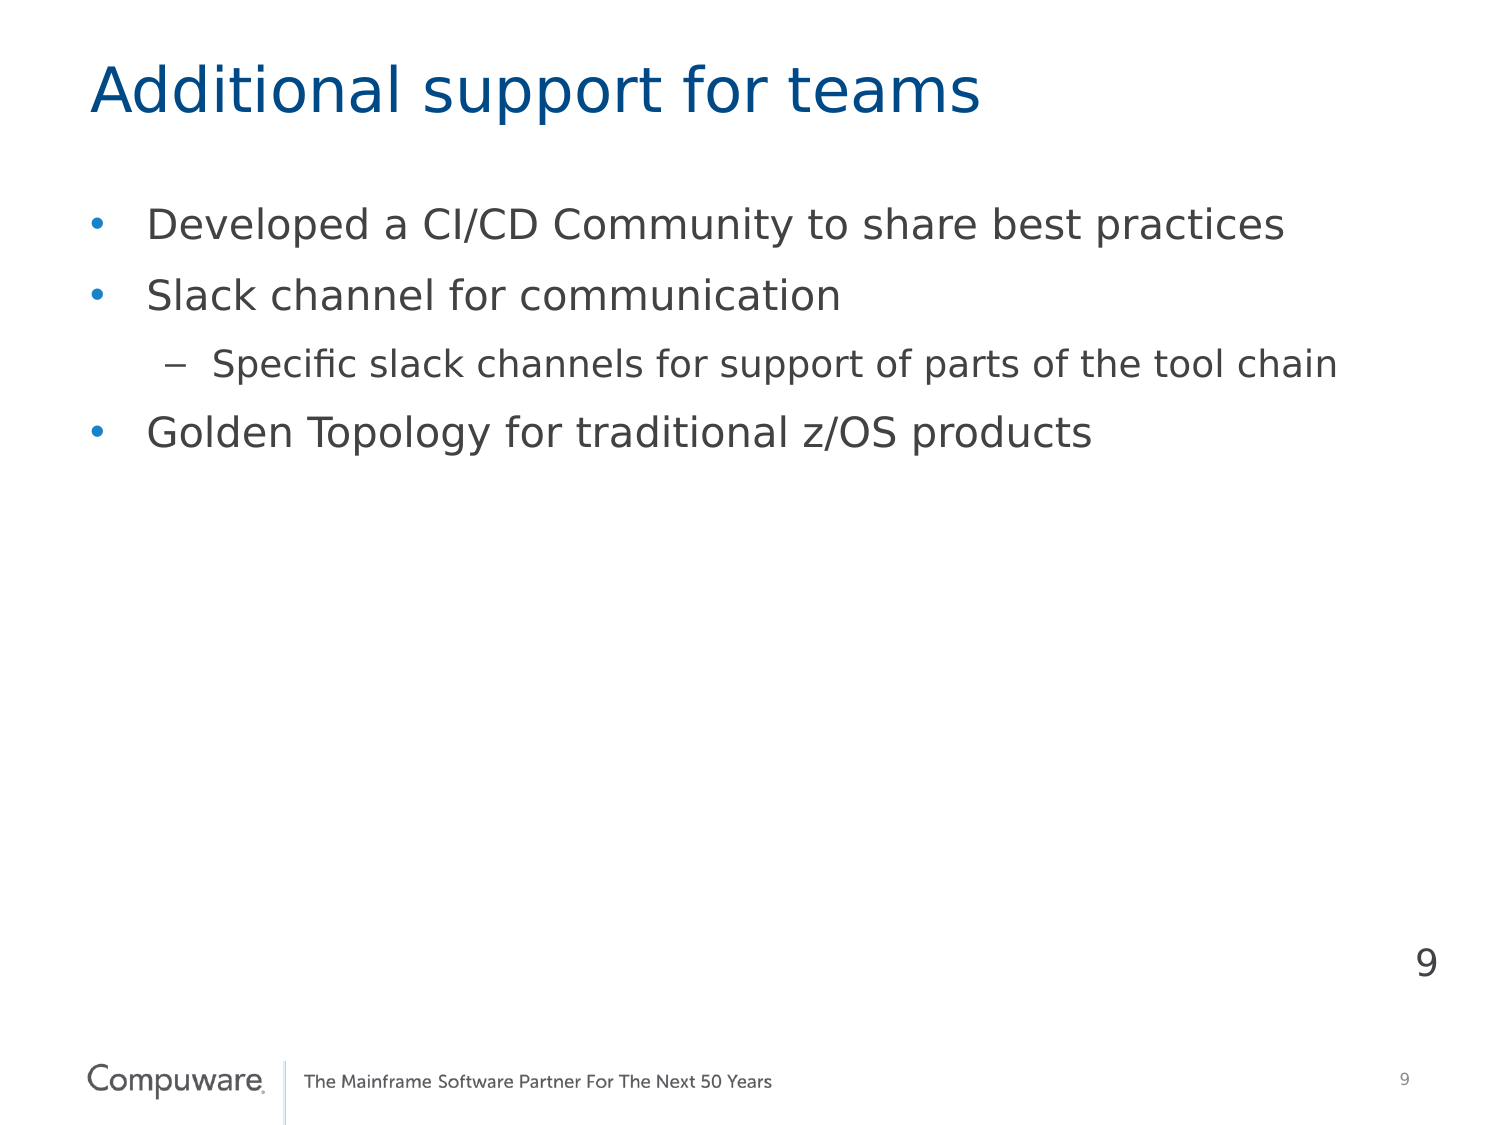

# Additional support for teams
Developed a CI/CD Community to share best practices
Slack channel for communication
Specific slack channels for support of parts of the tool chain
Golden Topology for traditional z/OS products

9